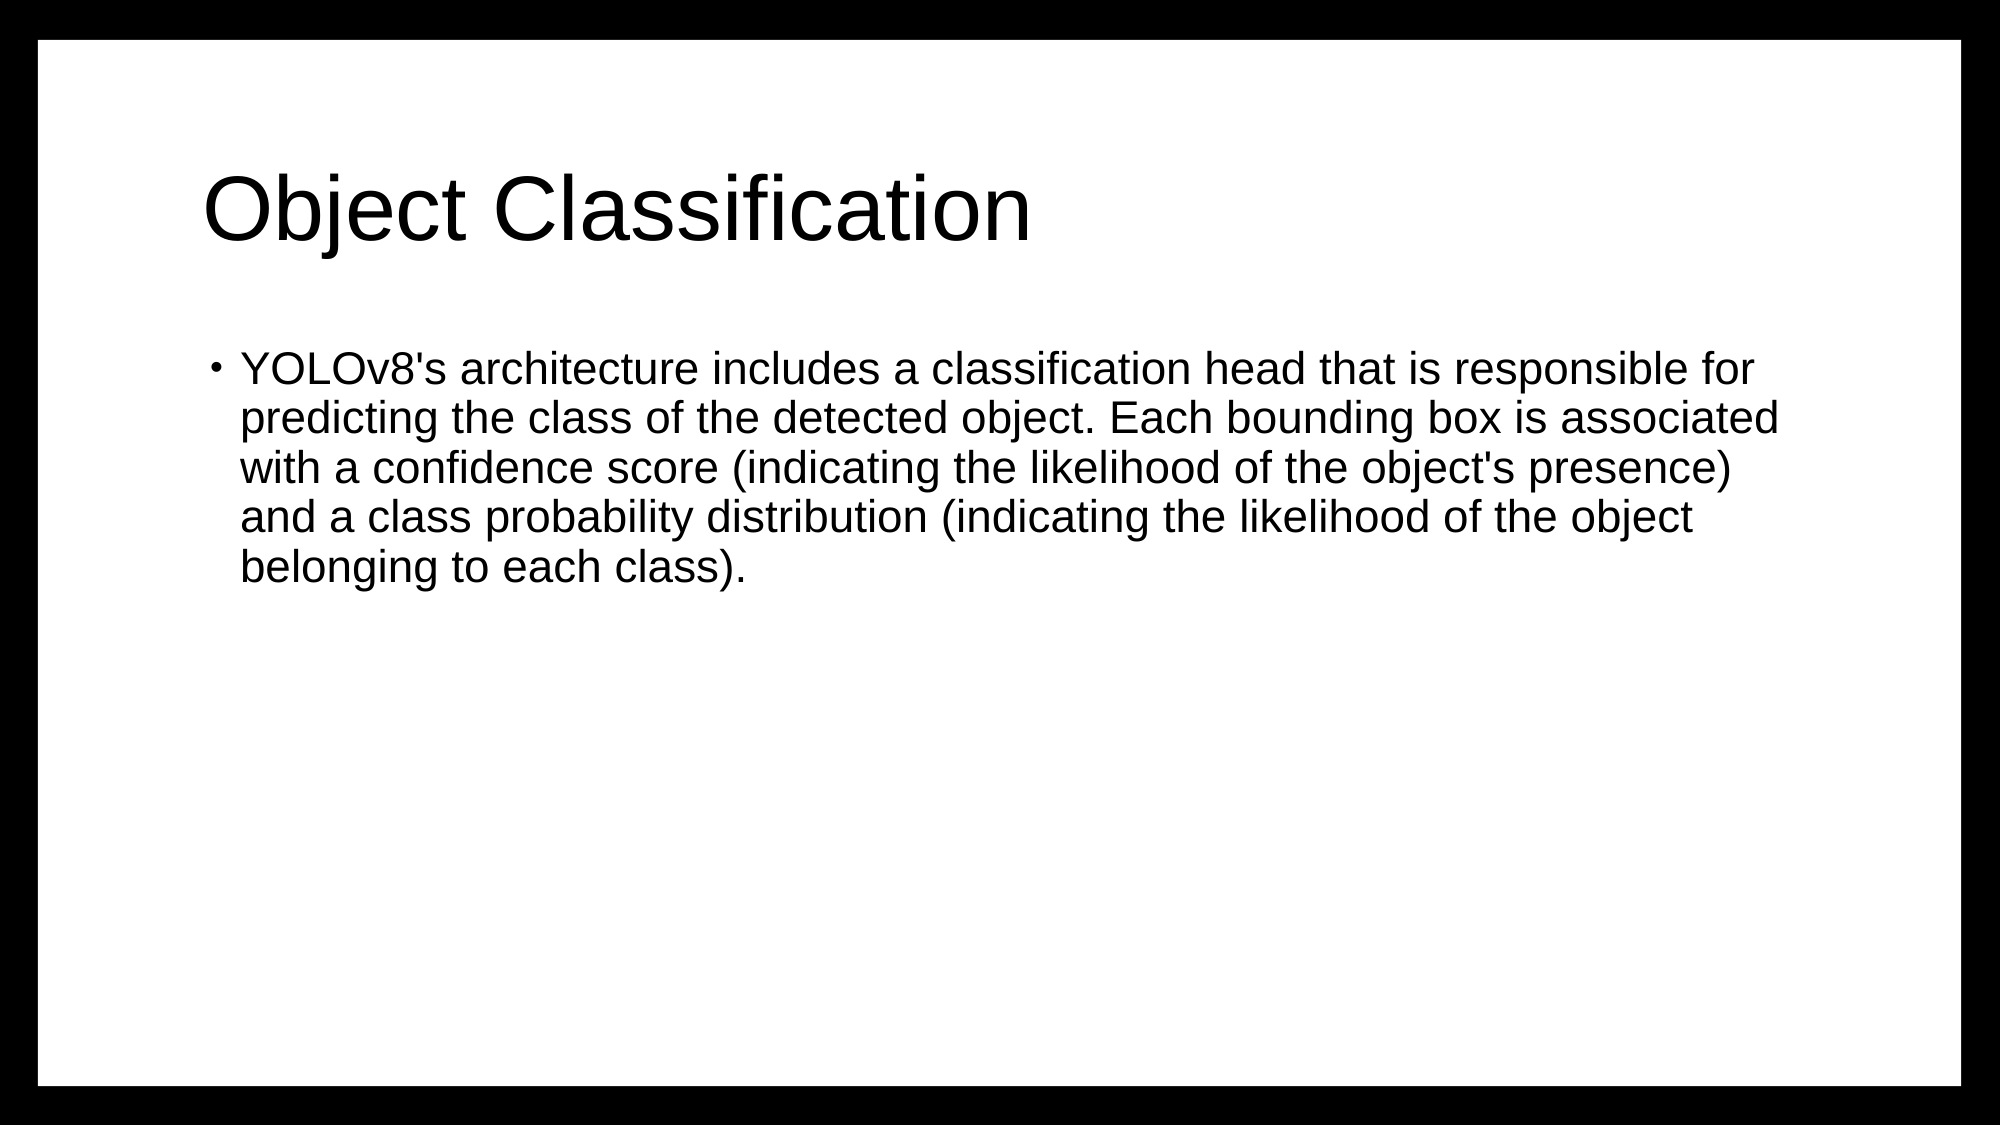

# Object Classification
YOLOv8's architecture includes a classification head that is responsible for predicting the class of the detected object. Each bounding box is associated with a confidence score (indicating the likelihood of the object's presence) and a class probability distribution (indicating the likelihood of the object belonging to each class).